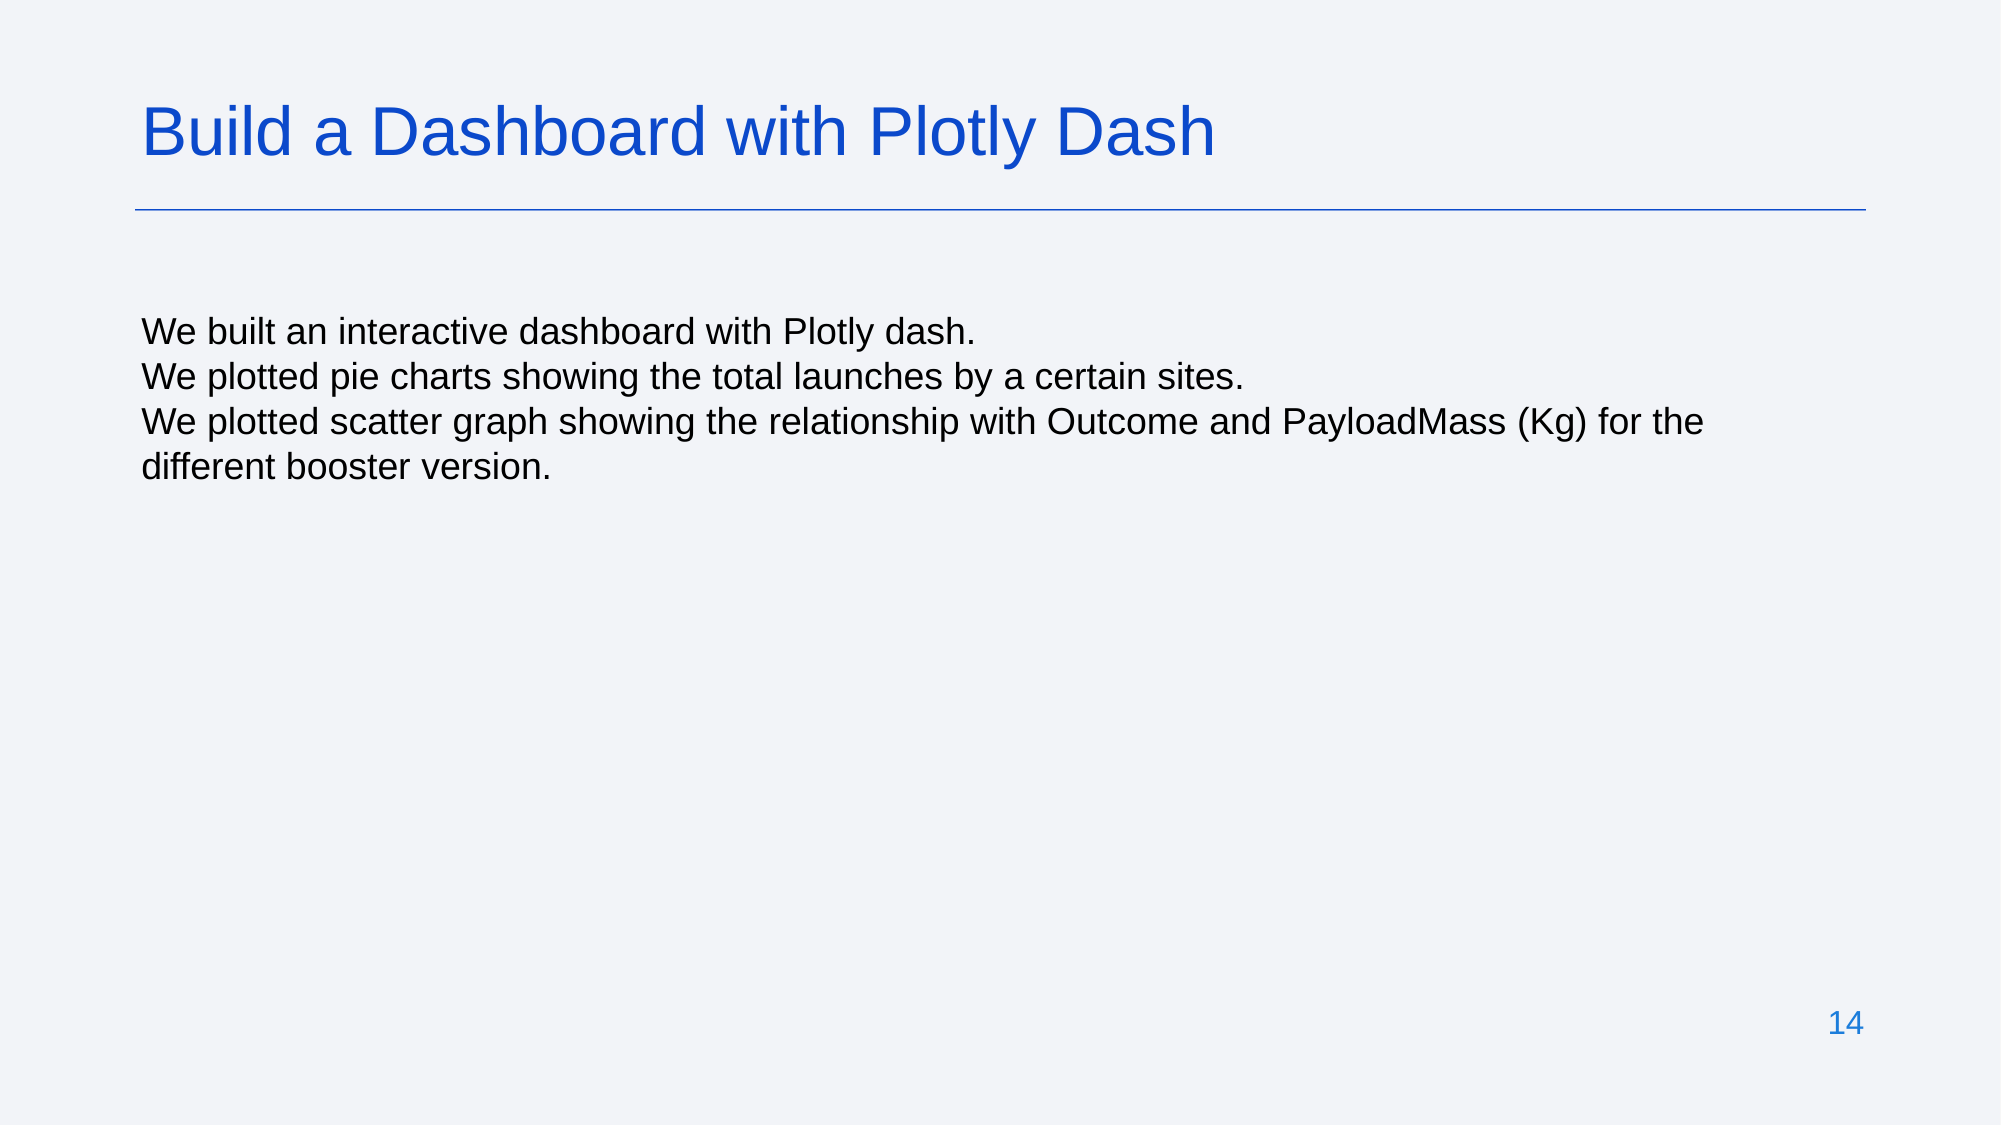

Build a Dashboard with Plotly Dash
We built an interactive dashboard with Plotly dash.
We plotted pie charts showing the total launches by a certain sites.
We plotted scatter graph showing the relationship with Outcome and PayloadMass (Kg) for the different booster version.
14